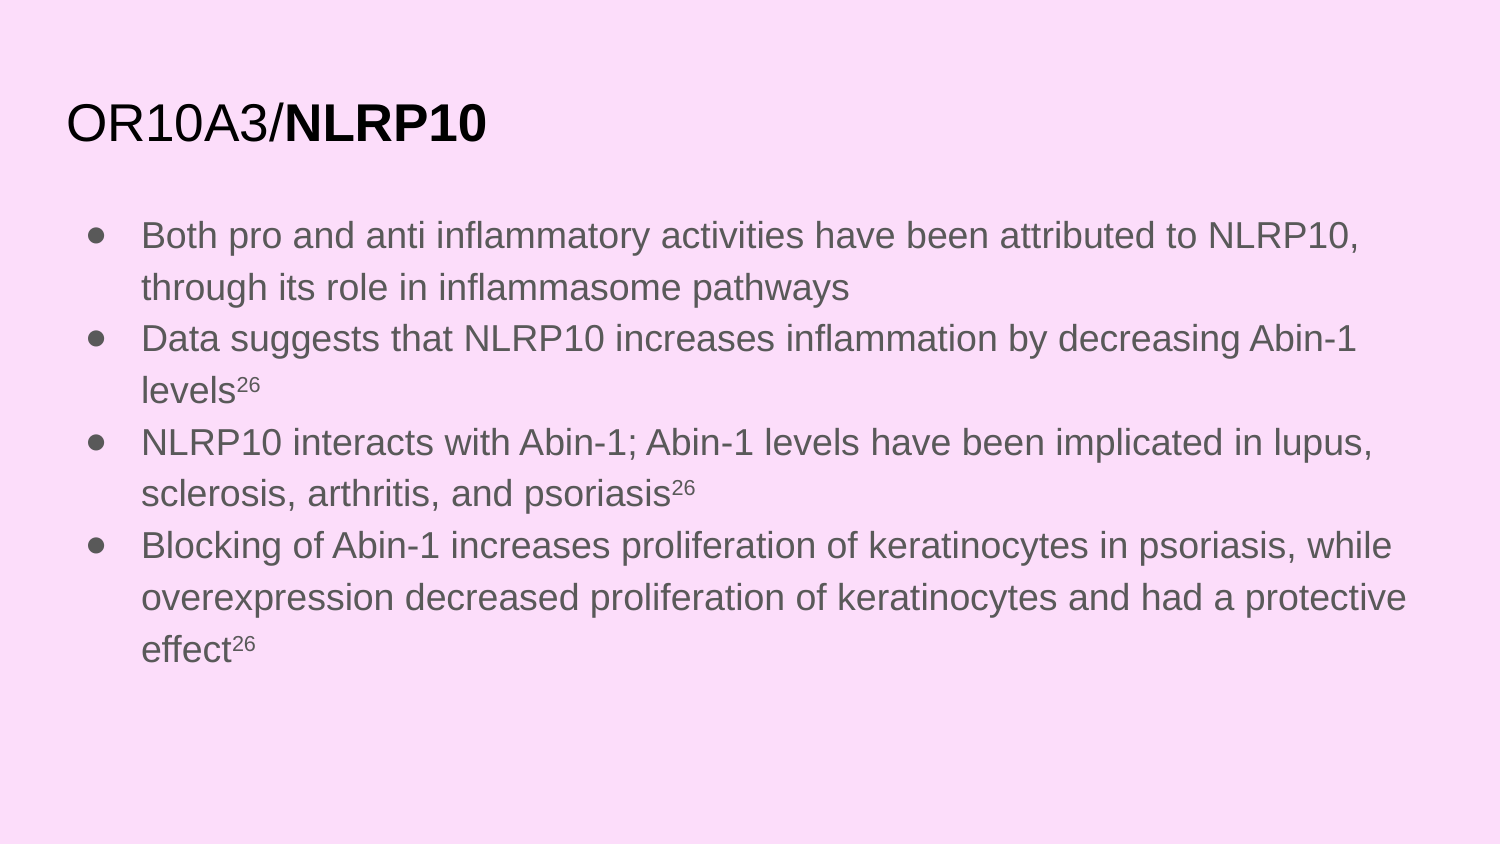

# OR10A3/NLRP10
Both pro and anti inflammatory activities have been attributed to NLRP10, through its role in inflammasome pathways
Data suggests that NLRP10 increases inflammation by decreasing Abin-1 levels26
NLRP10 interacts with Abin-1; Abin-1 levels have been implicated in lupus, sclerosis, arthritis, and psoriasis26
Blocking of Abin-1 increases proliferation of keratinocytes in psoriasis, while overexpression decreased proliferation of keratinocytes and had a protective effect26